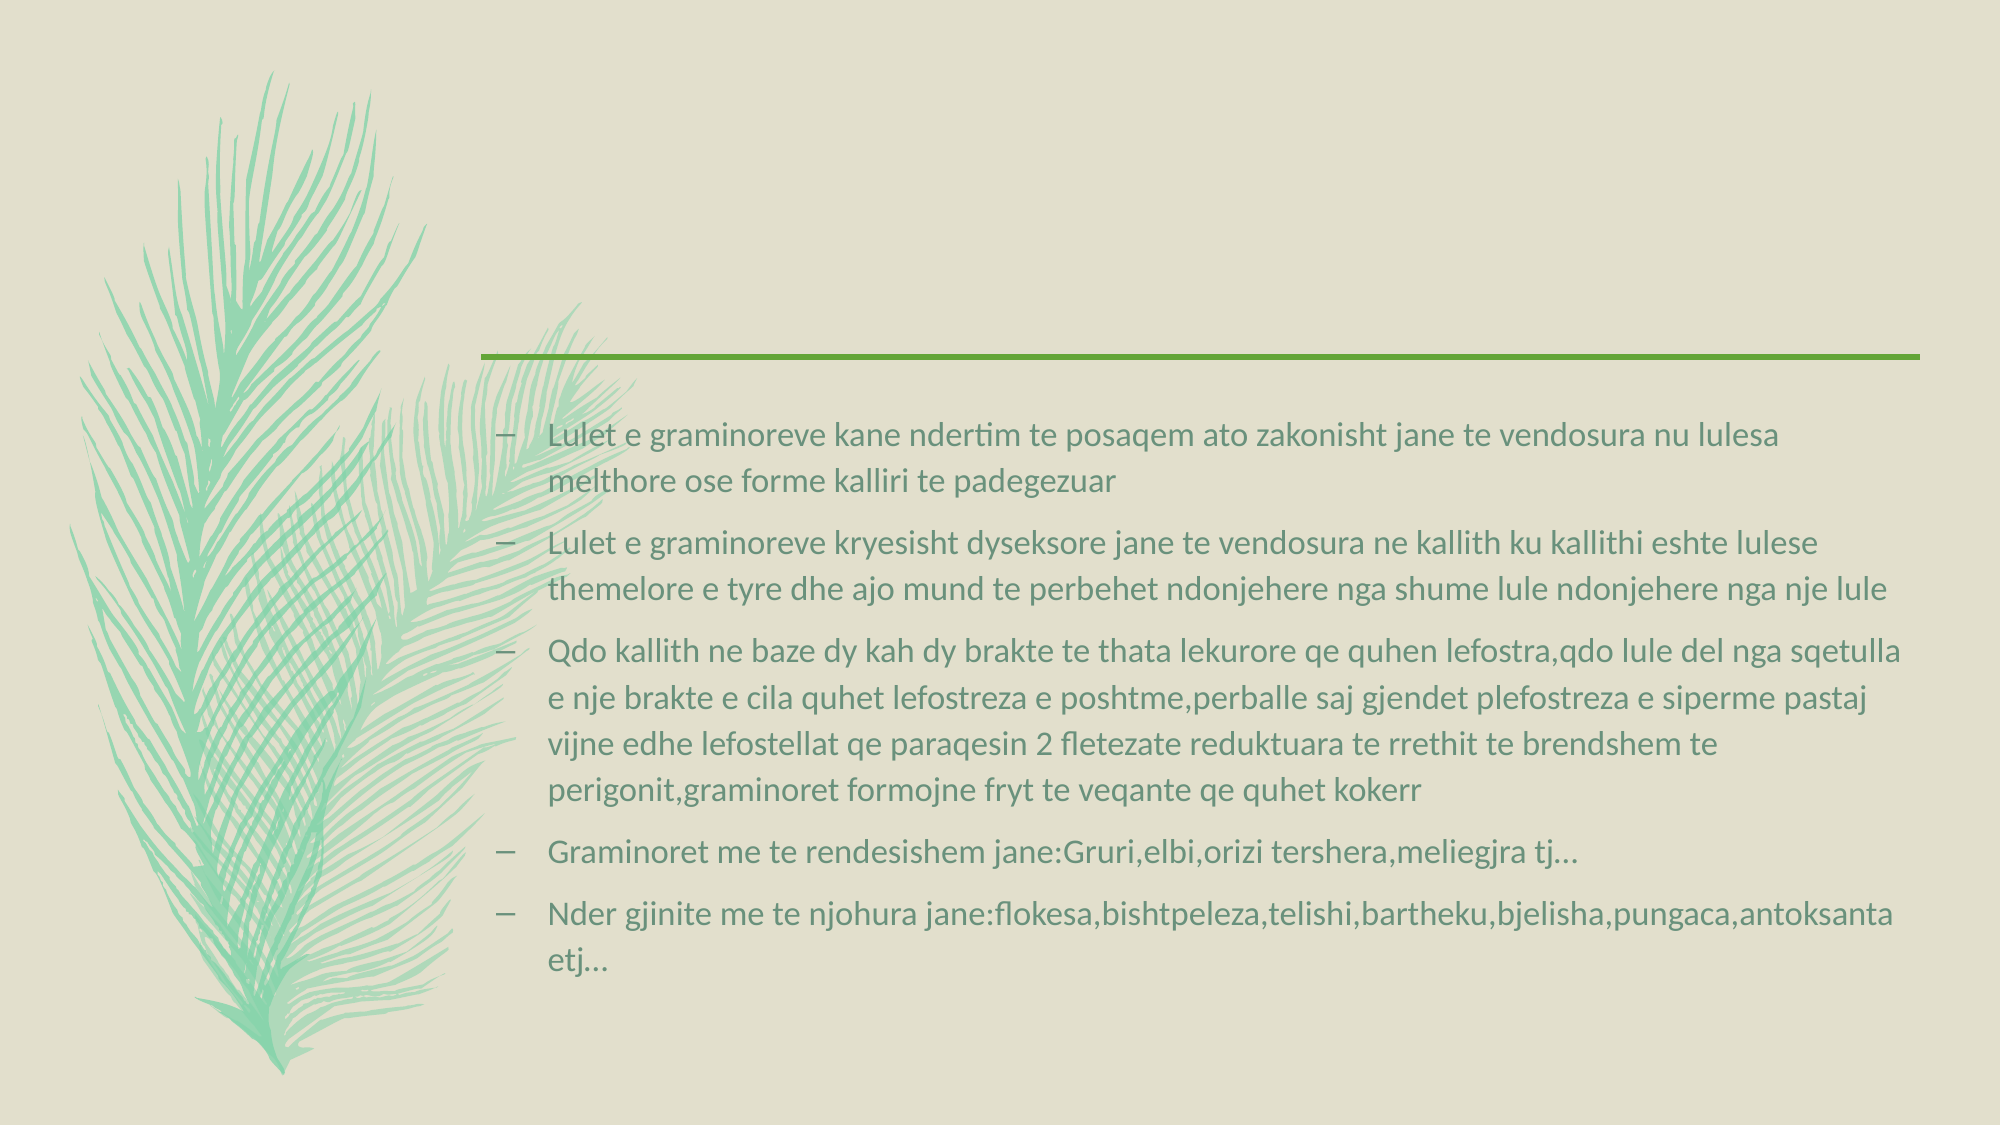

#
Lulet e graminoreve kane ndertim te posaqem ato zakonisht jane te vendosura nu lulesa melthore ose forme kalliri te padegezuar
Lulet e graminoreve kryesisht dyseksore jane te vendosura ne kallith ku kallithi eshte lulese themelore e tyre dhe ajo mund te perbehet ndonjehere nga shume lule ndonjehere nga nje lule
Qdo kallith ne baze dy kah dy brakte te thata lekurore qe quhen lefostra,qdo lule del nga sqetulla e nje brakte e cila quhet lefostreza e poshtme,perballe saj gjendet plefostreza e siperme pastaj vijne edhe lefostellat qe paraqesin 2 fletezate reduktuara te rrethit te brendshem te perigonit,graminoret formojne fryt te veqante qe quhet kokerr
Graminoret me te rendesishem jane:Gruri,elbi,orizi tershera,meliegjra tj…
Nder gjinite me te njohura jane:flokesa,bishtpeleza,telishi,bartheku,bjelisha,pungaca,antoksanta etj…